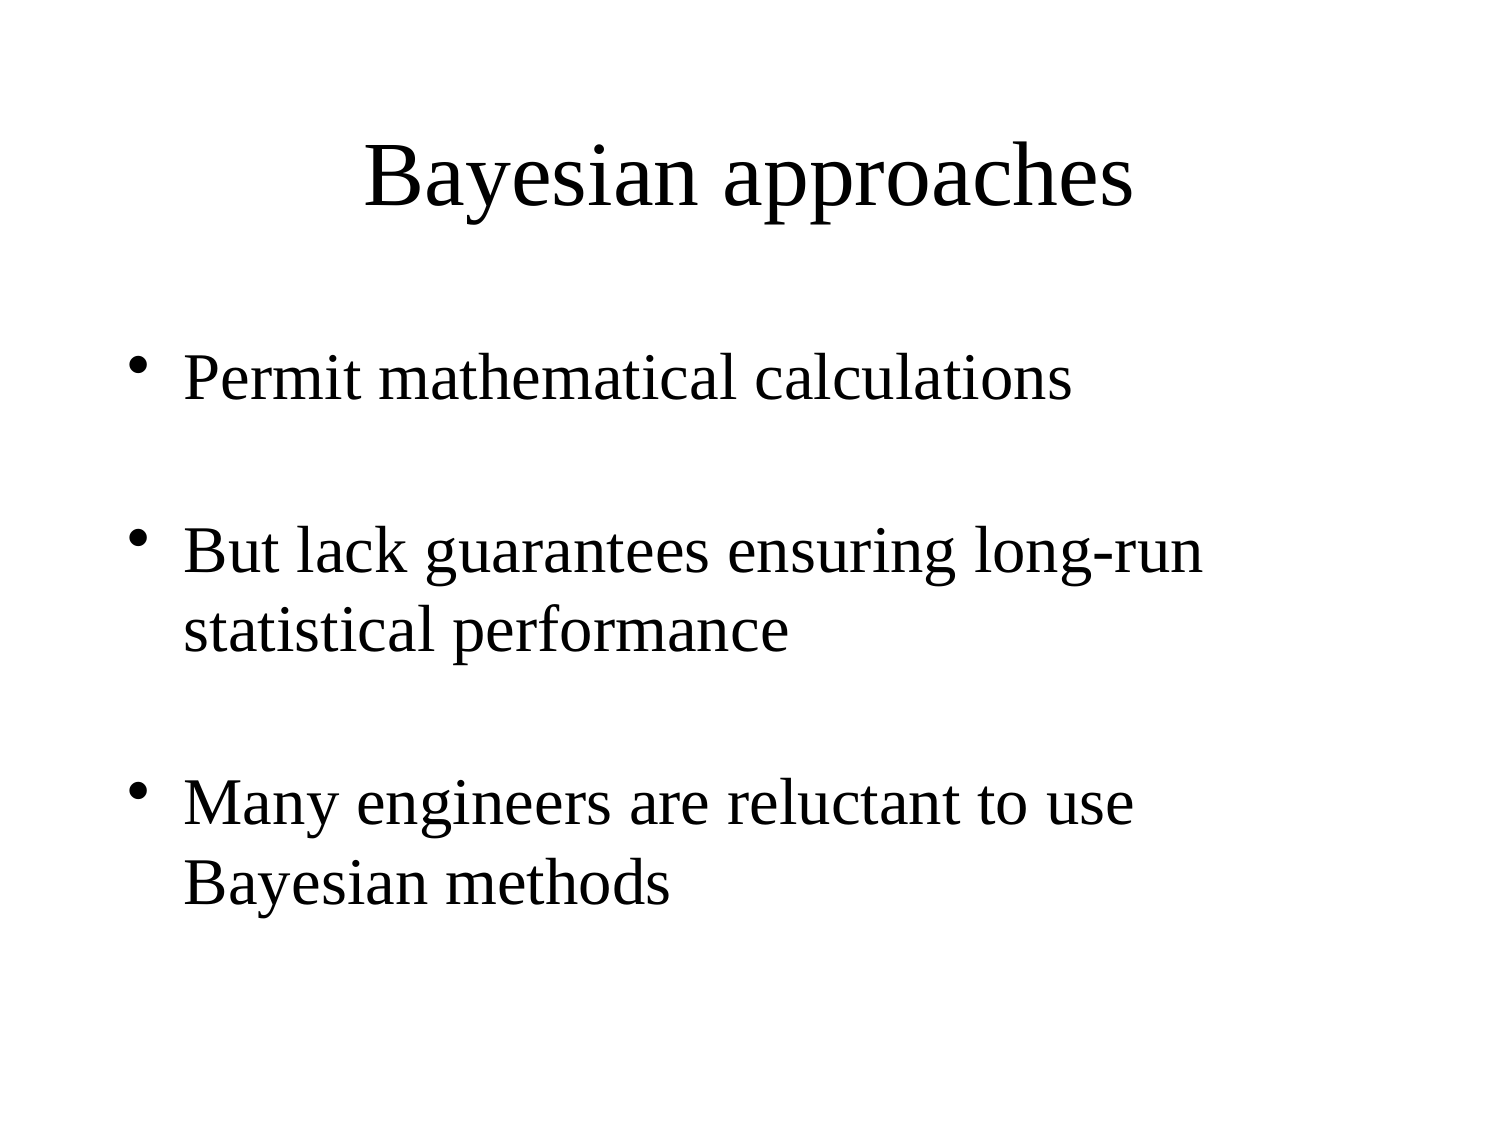

# Bayesian approaches
Permit mathematical calculations

But lack guarantees ensuring long-run statistical performance

Many engineers are reluctant to use Bayesian methods